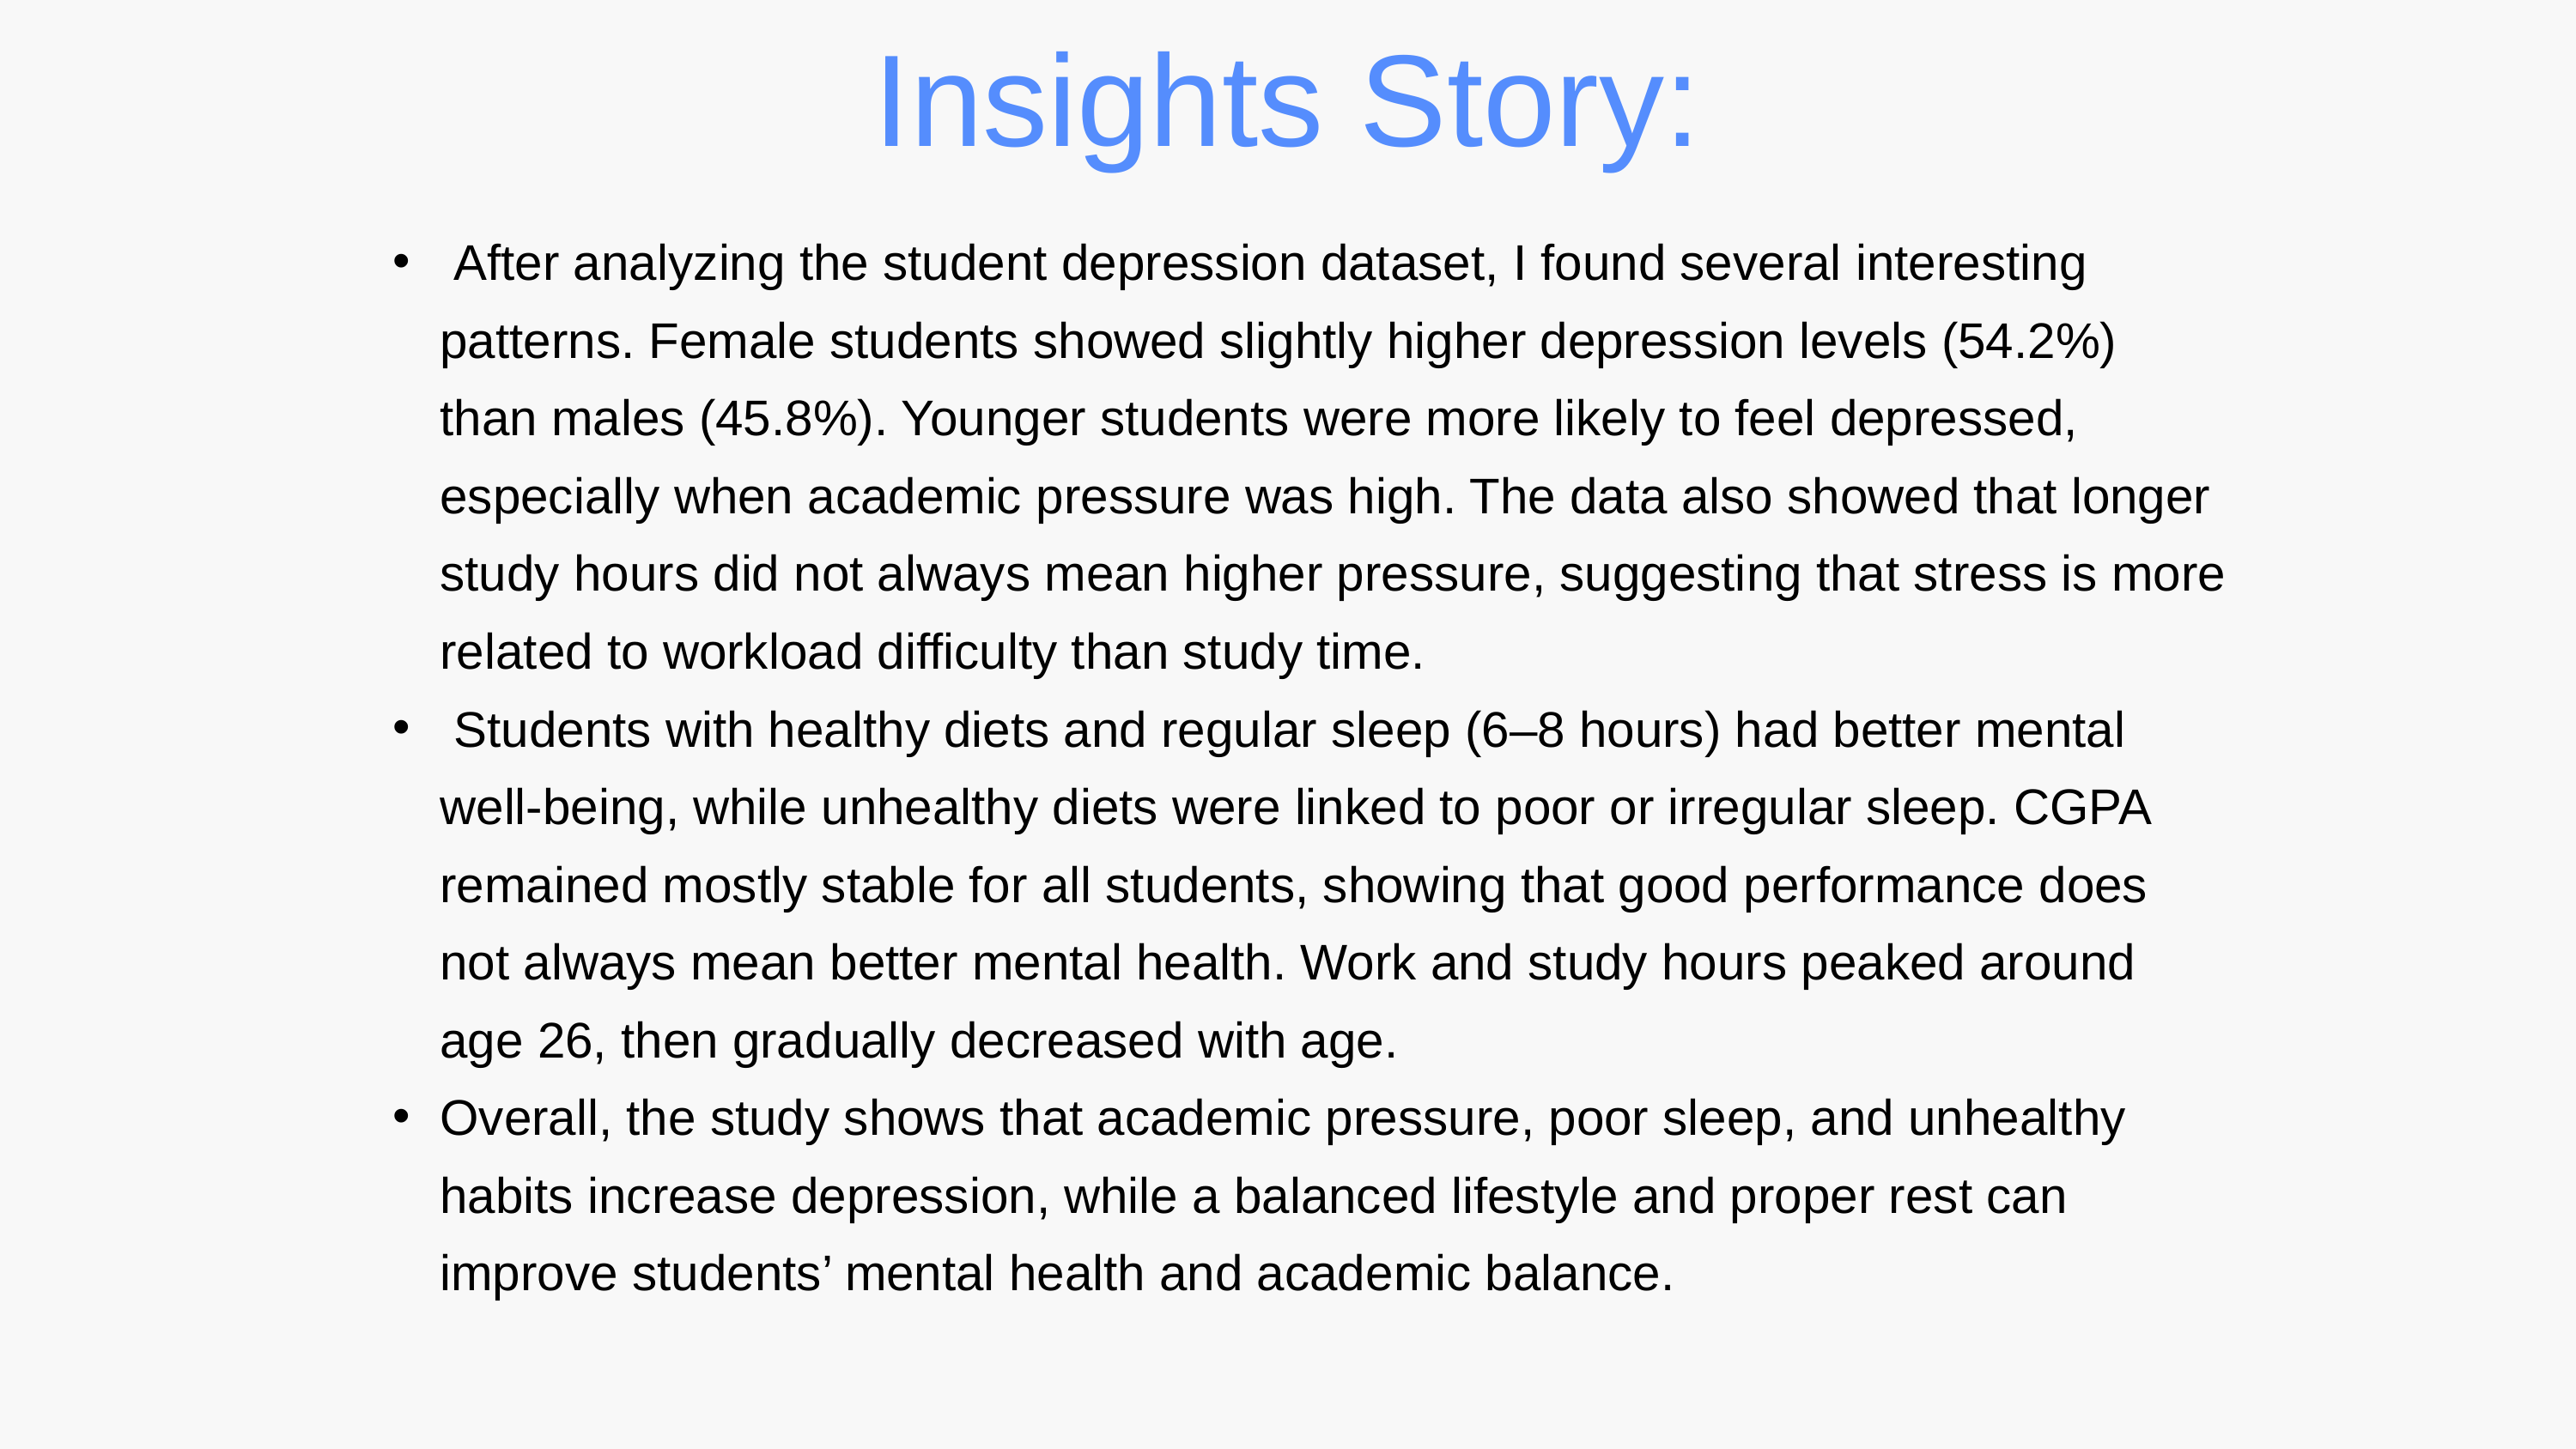

Insights Story:
 After analyzing the student depression dataset, I found several interesting patterns. Female students showed slightly higher depression levels (54.2%) than males (45.8%). Younger students were more likely to feel depressed, especially when academic pressure was high. The data also showed that longer study hours did not always mean higher pressure, suggesting that stress is more related to workload difficulty than study time.
 Students with healthy diets and regular sleep (6–8 hours) had better mental well-being, while unhealthy diets were linked to poor or irregular sleep. CGPA remained mostly stable for all students, showing that good performance does not always mean better mental health. Work and study hours peaked around age 26, then gradually decreased with age.
Overall, the study shows that academic pressure, poor sleep, and unhealthy habits increase depression, while a balanced lifestyle and proper rest can improve students’ mental health and academic balance.